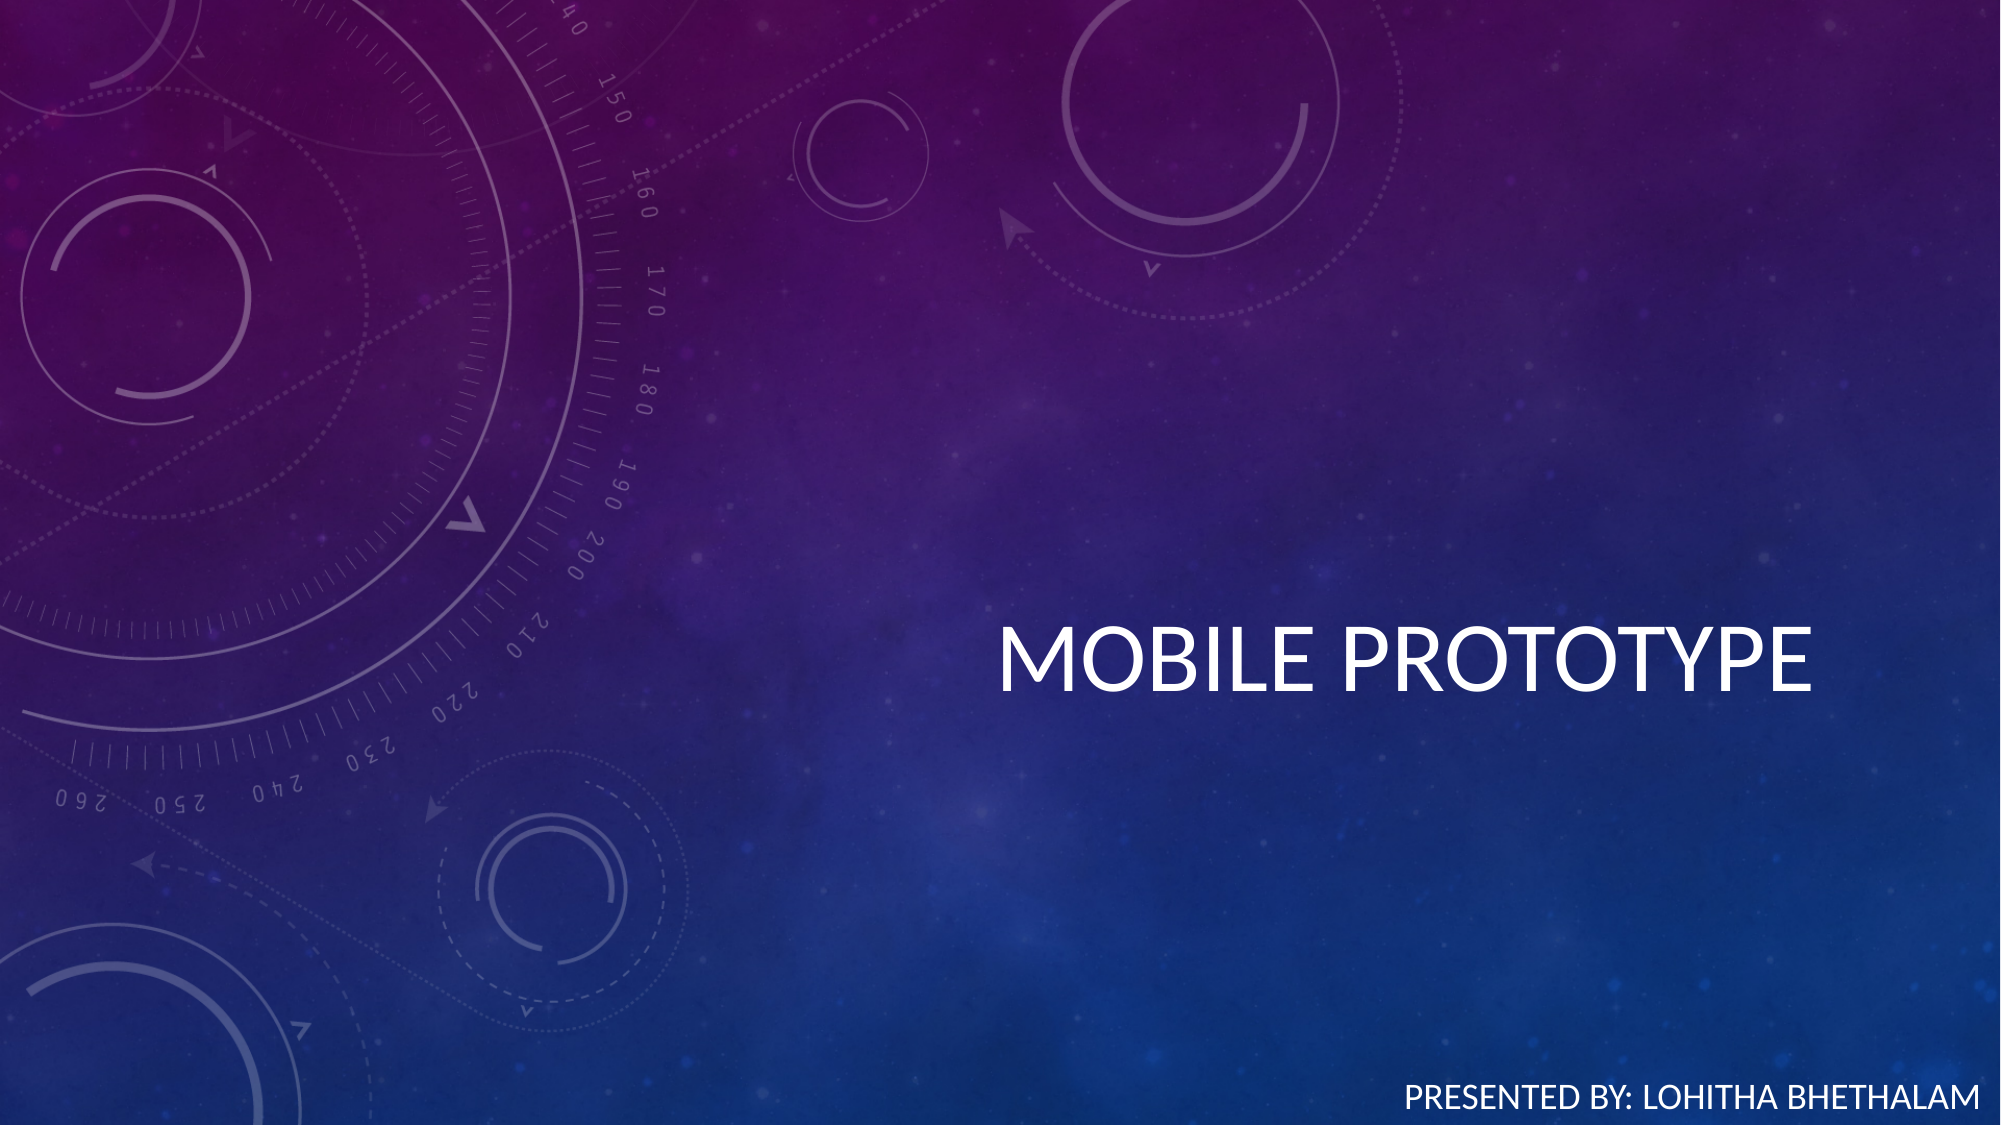

# Mobile prototype
PRESENTED BY: LOHITHA BHETHALAM